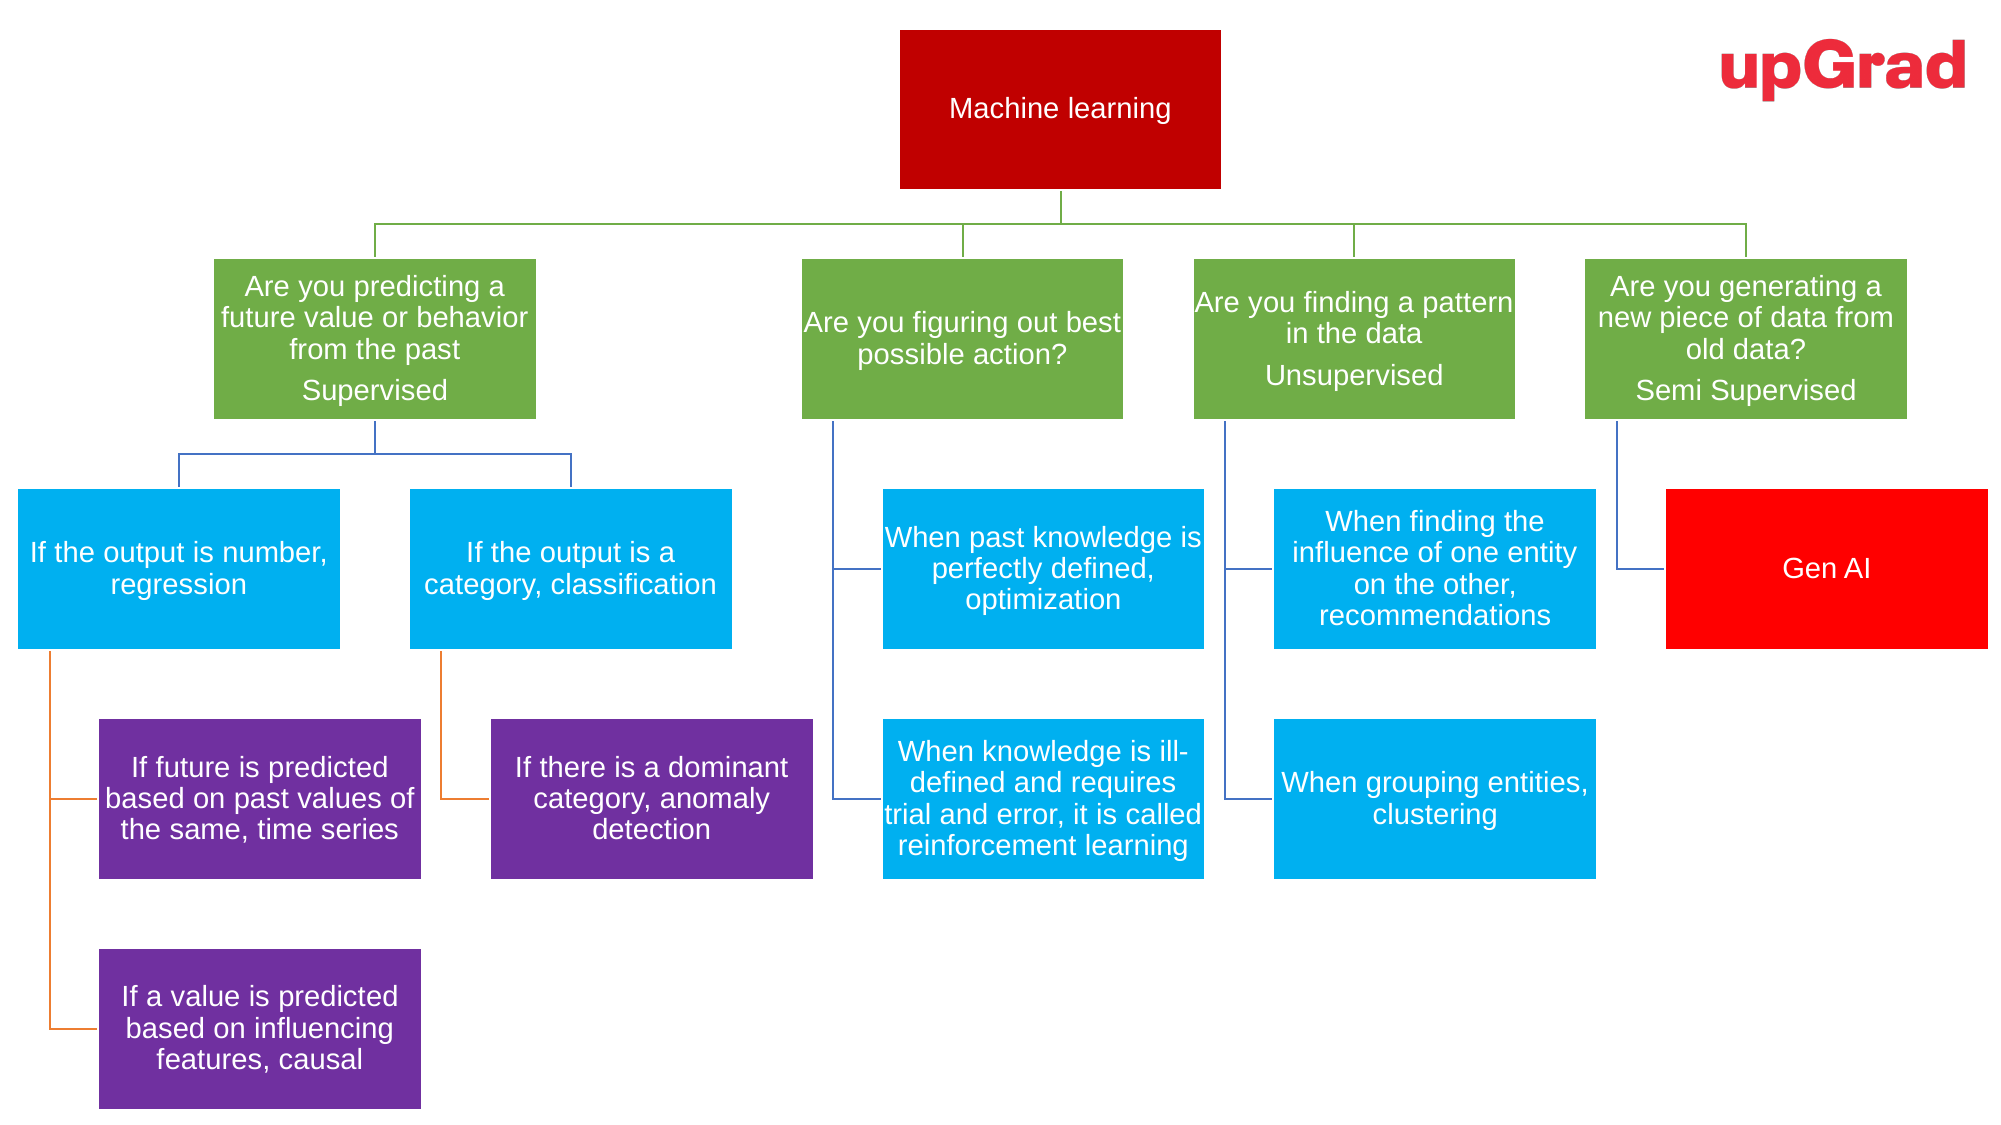

Machine learning
Are you predicting a future value or behavior from the past
Supervised
If the output is number, regression
If future is predicted based on past values of the same, time series
If a value is predicted based on influencing features, causal
If the output is a category, classification
If there is a dominant category, anomaly detection
Are you figuring out best possible action?
When past knowledge is perfectly defined, optimization
When knowledge is ill-defined and requires trial and error, it is called reinforcement learning
Are you finding a pattern in the data
Unsupervised
When finding the influence of one entity on the other, recommendations
When grouping entities, clustering
Are you generating a new piece of data from old data?
Semi Supervised
Gen AI